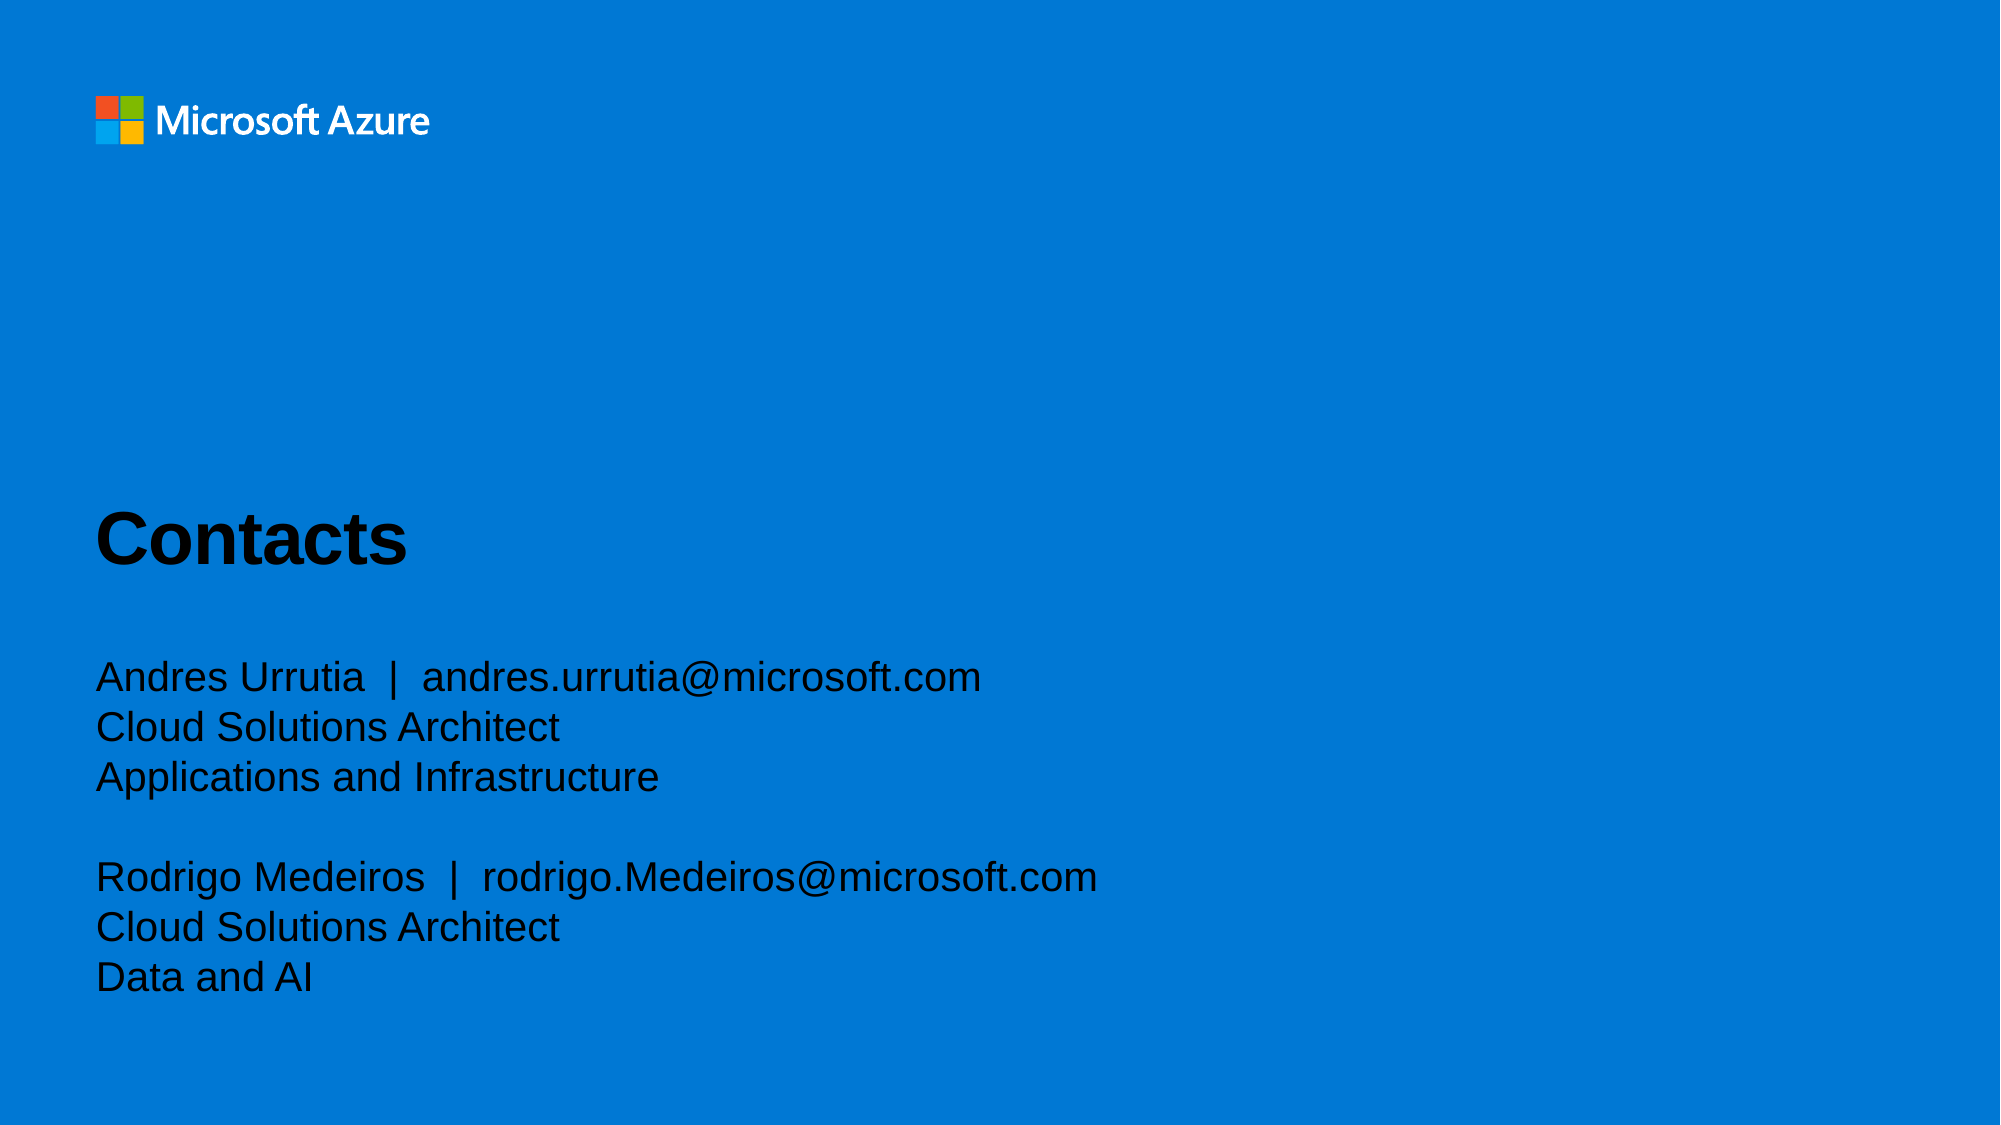

# Contacts
Andres Urrutia  |  andres.urrutia@microsoft.com
Cloud Solutions Architect
Applications and Infrastructure

Rodrigo Medeiros  |  rodrigo.Medeiros@microsoft.com
Cloud Solutions Architect
Data and AI